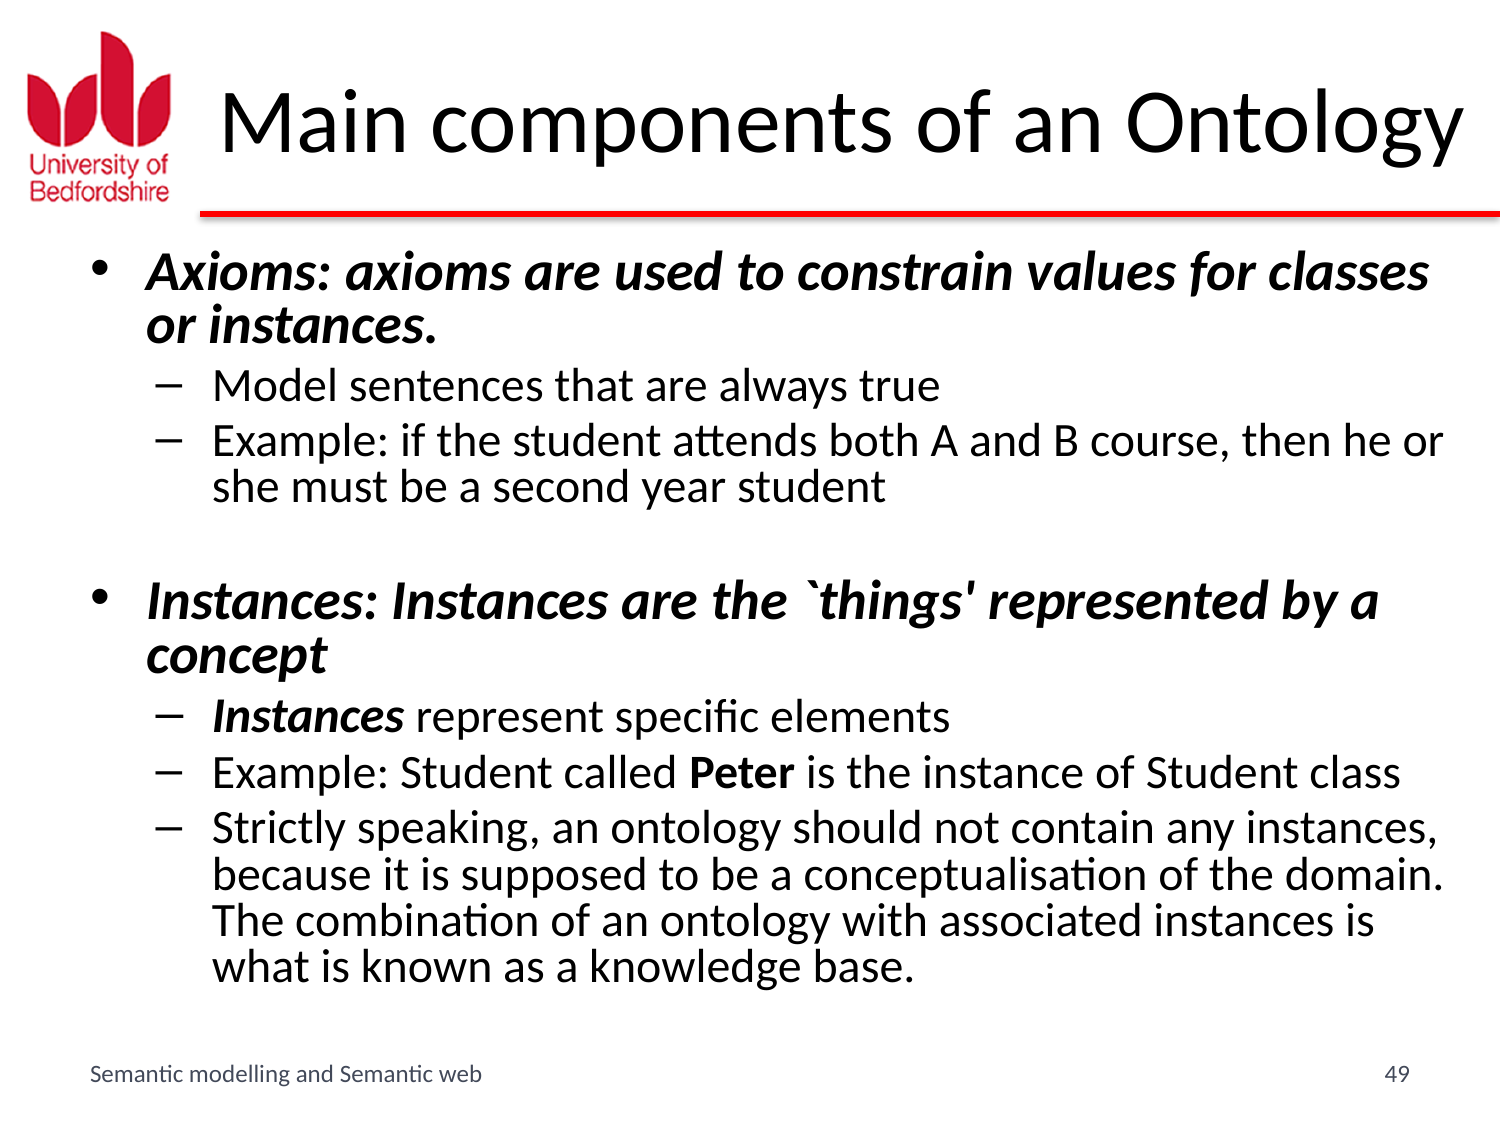

# Main components of an Ontology
Axioms: axioms are used to constrain values for classes or instances.
Model sentences that are always true
Example: if the student attends both A and B course, then he or she must be a second year student

Instances: Instances are the `things' represented by a concept
Instances represent specific elements
Example: Student called Peter is the instance of Student class
Strictly speaking, an ontology should not contain any instances, because it is supposed to be a conceptualisation of the domain. The combination of an ontology with associated instances is what is known as a knowledge base.
Semantic modelling and Semantic web
49